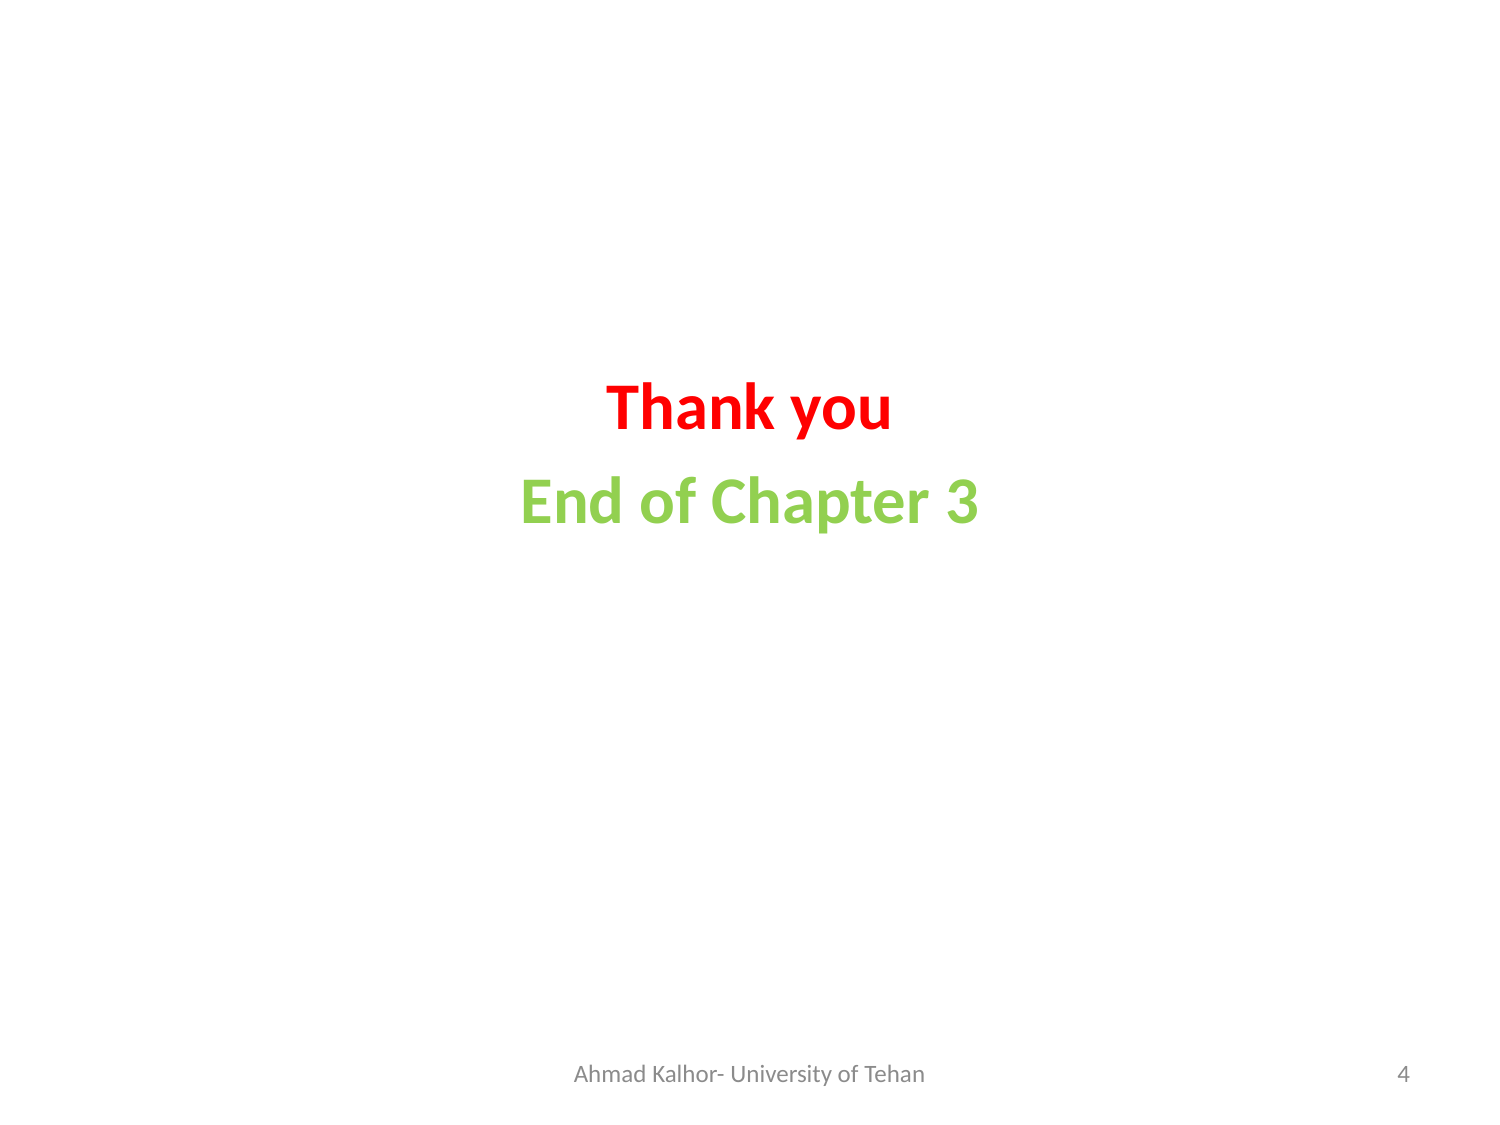

#

Thank you
End of Chapter 3
Ahmad Kalhor- University of Tehan
4